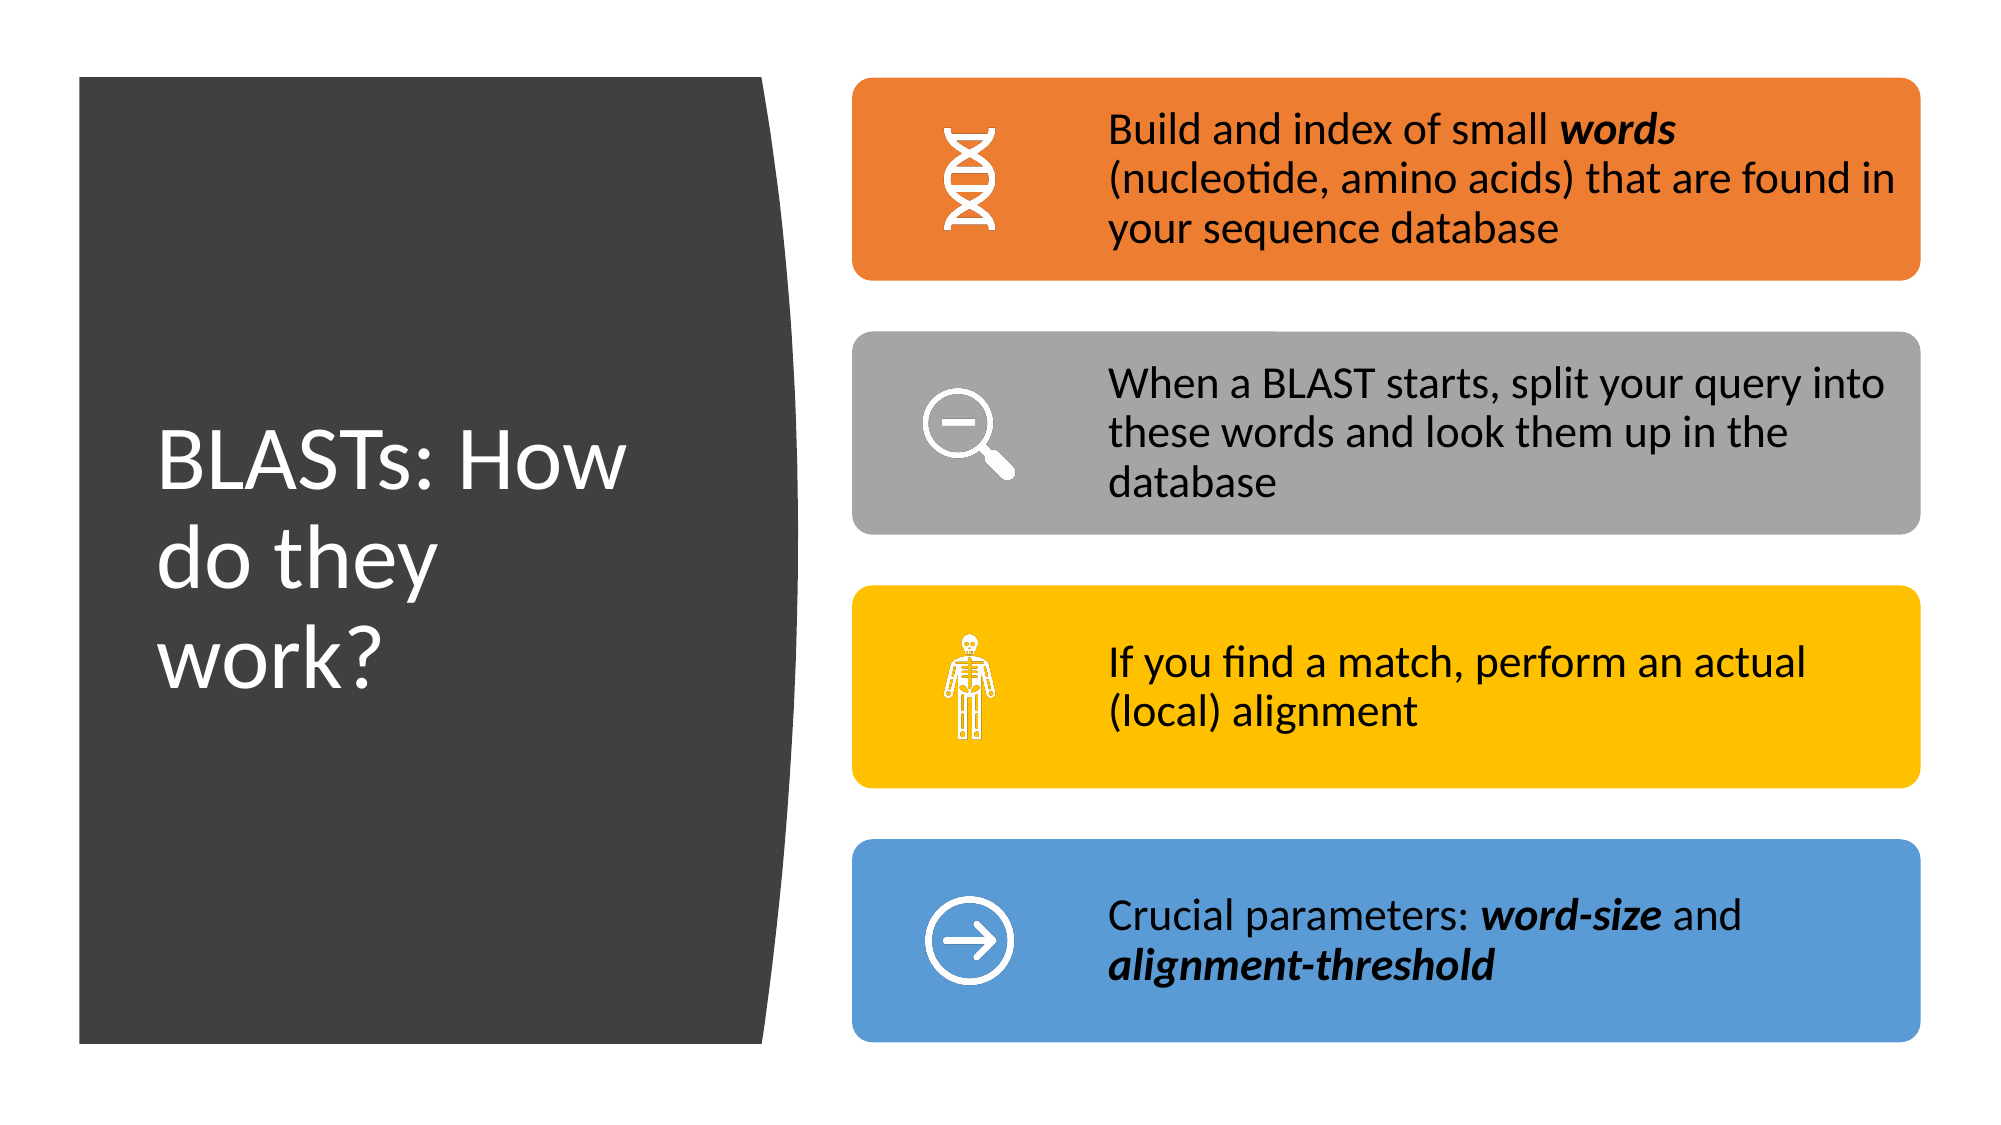

Build and index of small words (nucleotide, amino acids) that are found in your sequence database
When a BLAST starts, split your query into these words and look them up in the database
If you find a match, perform an actual (local) alignment
Crucial parameters: word-size and alignment-threshold

# BLASTs: How do they work?